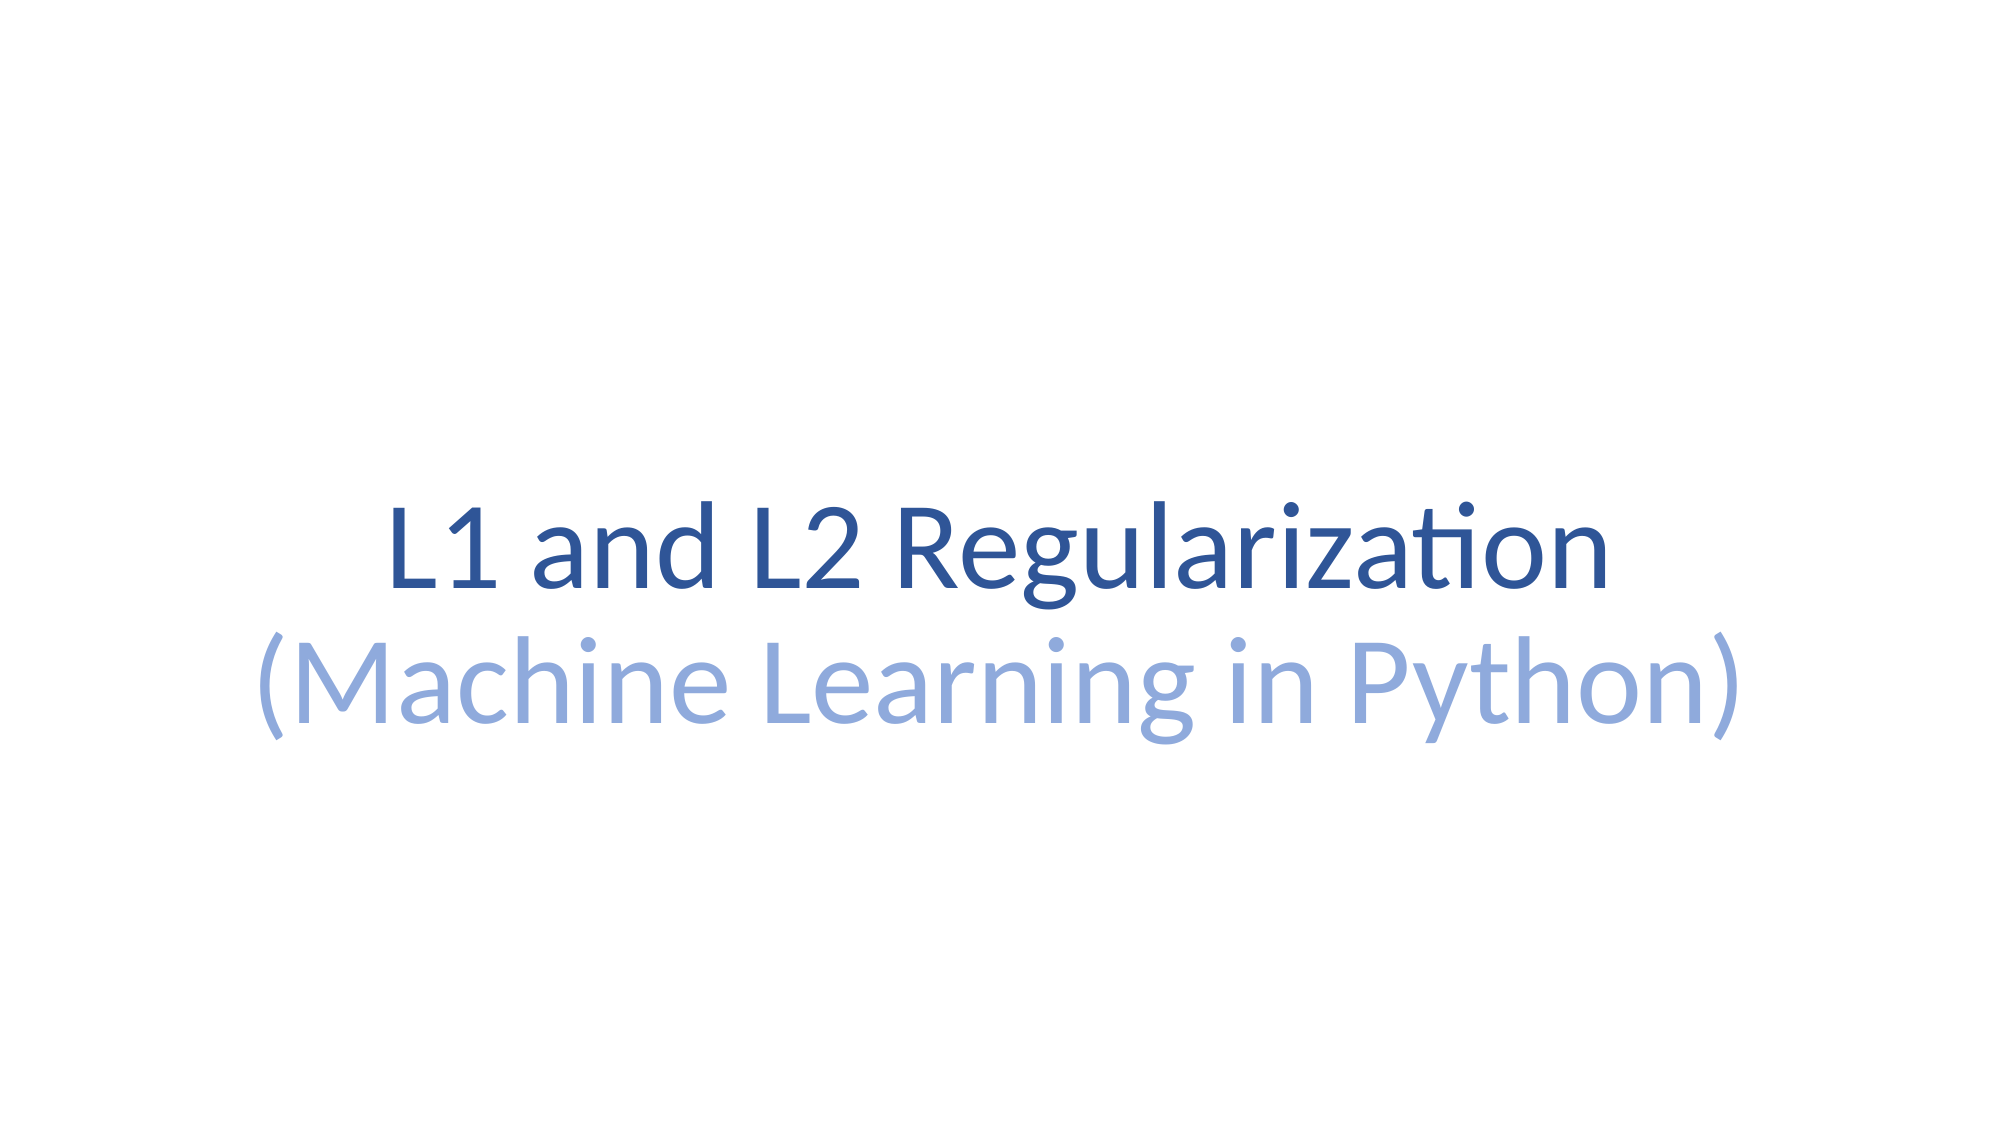

# L1 and L2 Regularization (Machine Learning in Python)